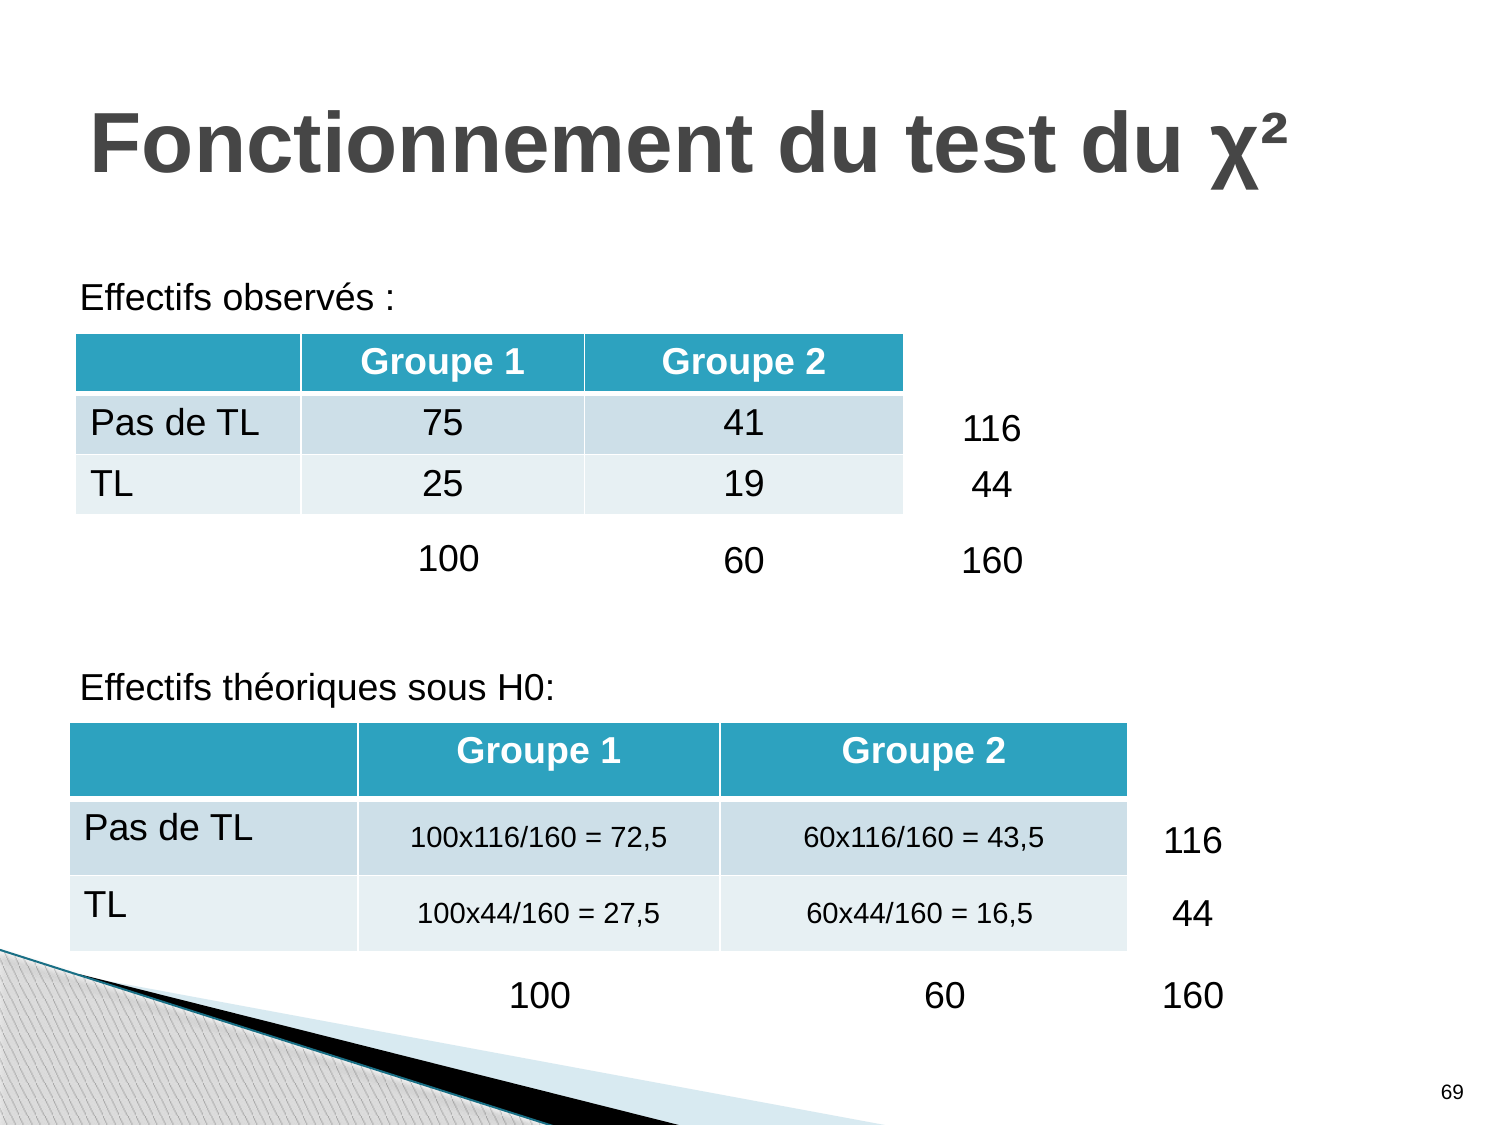

# Fonctionnement du test du χ²
Effectifs observés :
|  | Groupe 1 | Groupe 2 |
| --- | --- | --- |
| Pas de TL | 75 | 41 |
| TL | 25 | 19 |
116
44
100
60
160
Effectifs théoriques sous H0:
|  | Groupe 1 | Groupe 2 |
| --- | --- | --- |
| Pas de TL | 100x116/160 = 72,5 | 60x116/160 = 43,5 |
| TL | 100x44/160 = 27,5 | 60x44/160 = 16,5 |
116
44
100
60
160
69